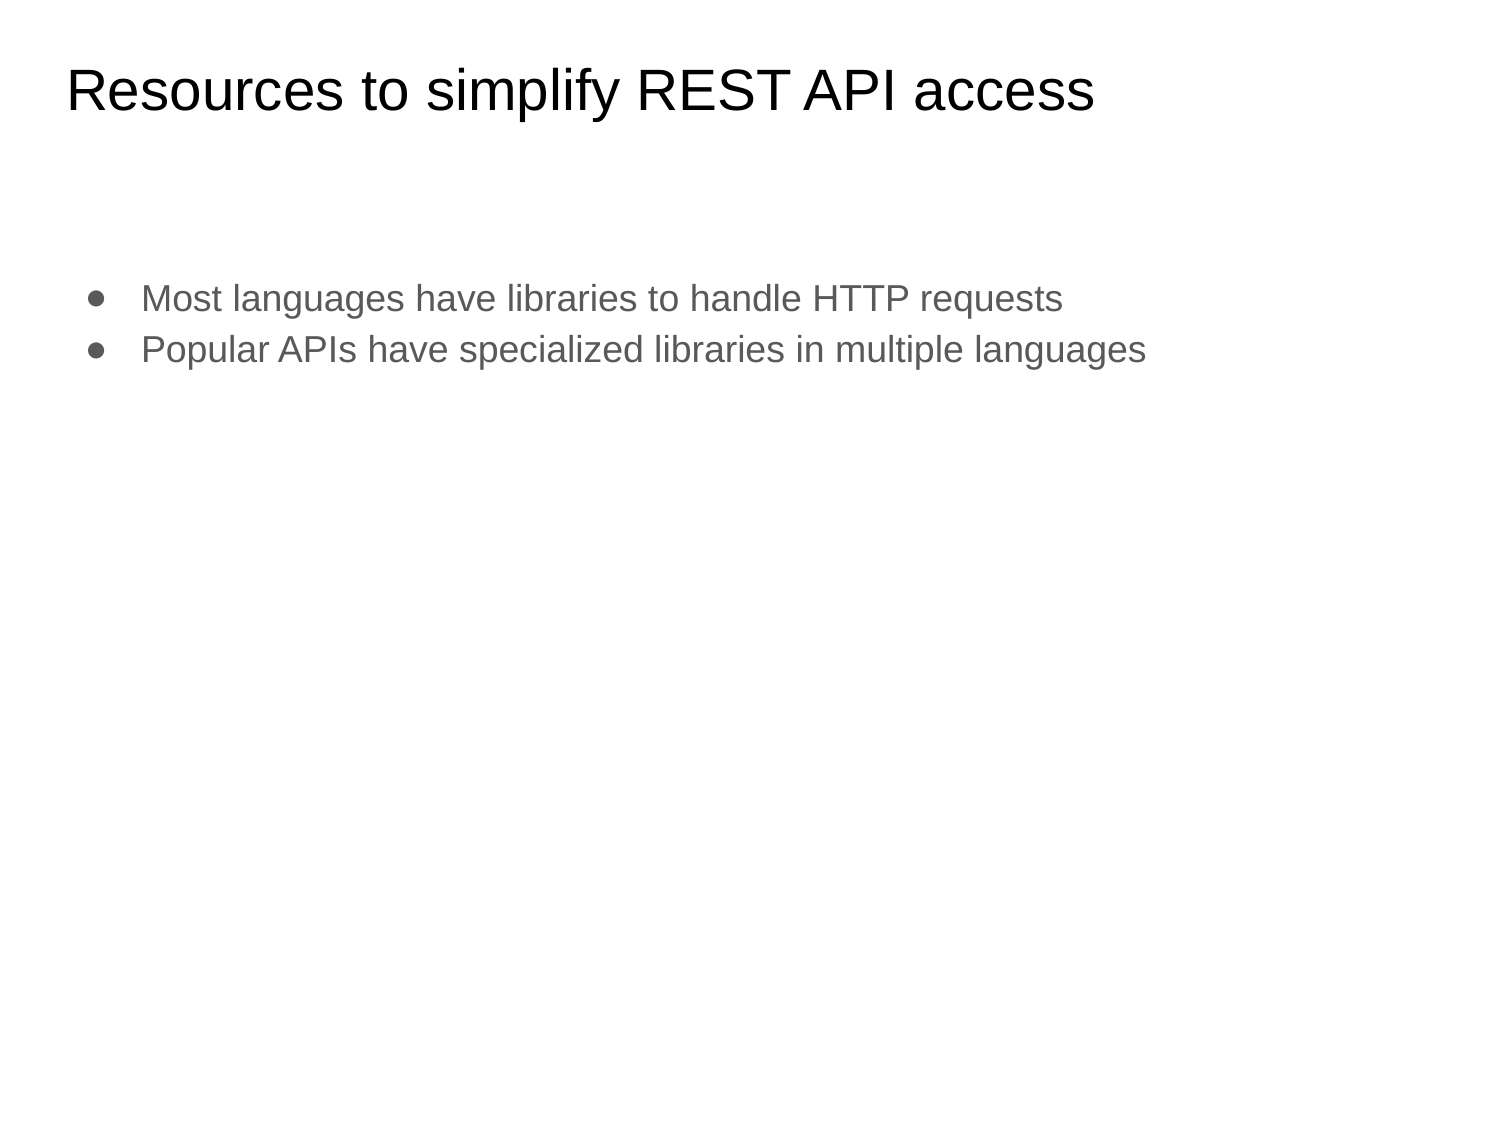

# Resources to simplify REST API access
Most languages have libraries to handle HTTP requests
Popular APIs have specialized libraries in multiple languages